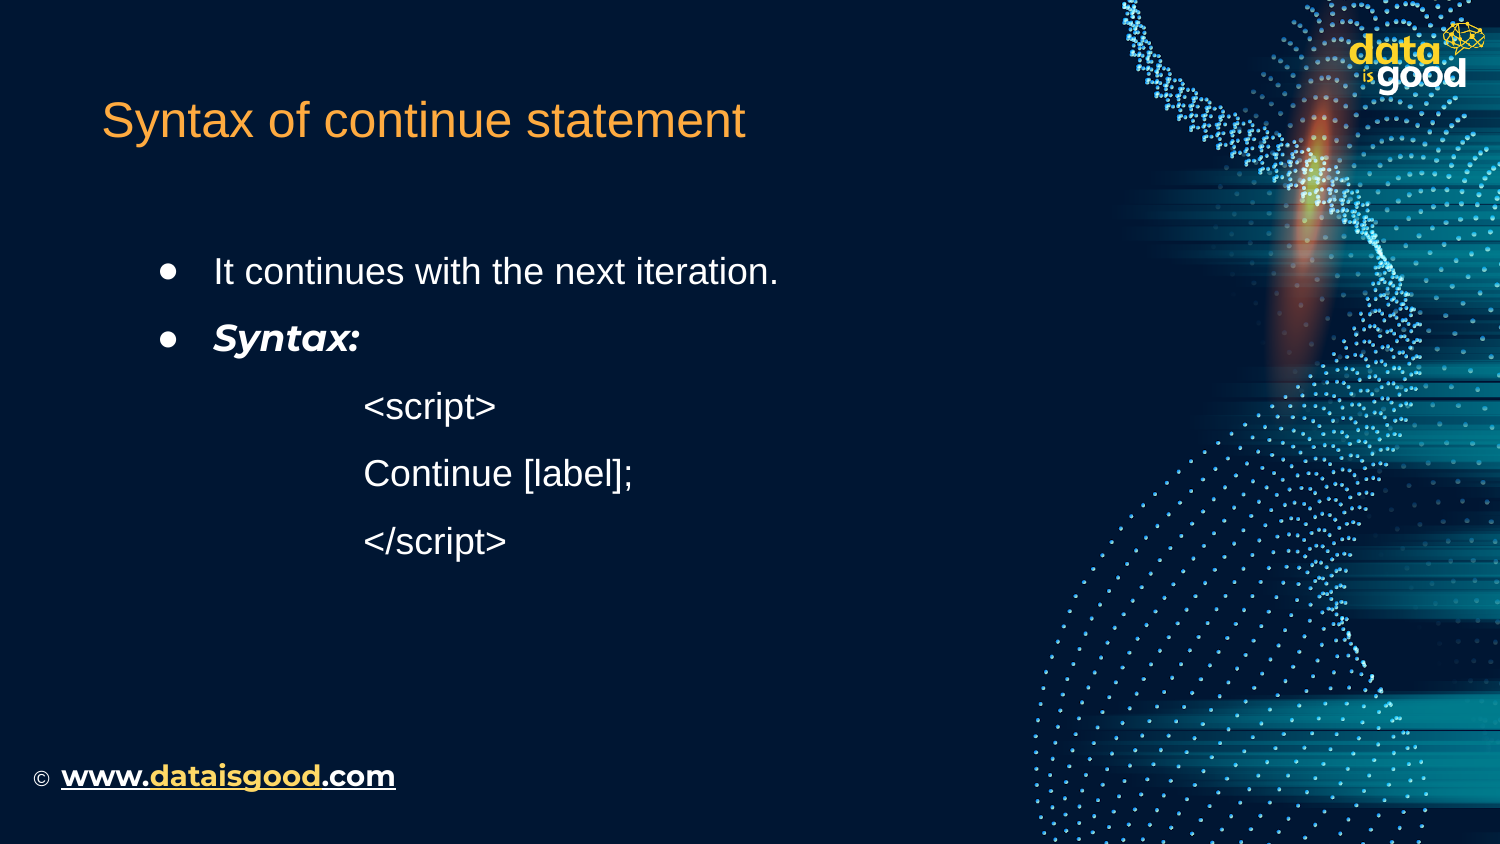

# Syntax of continue statement
It continues with the next iteration.
Syntax:
<script>
Continue [label];
</script>